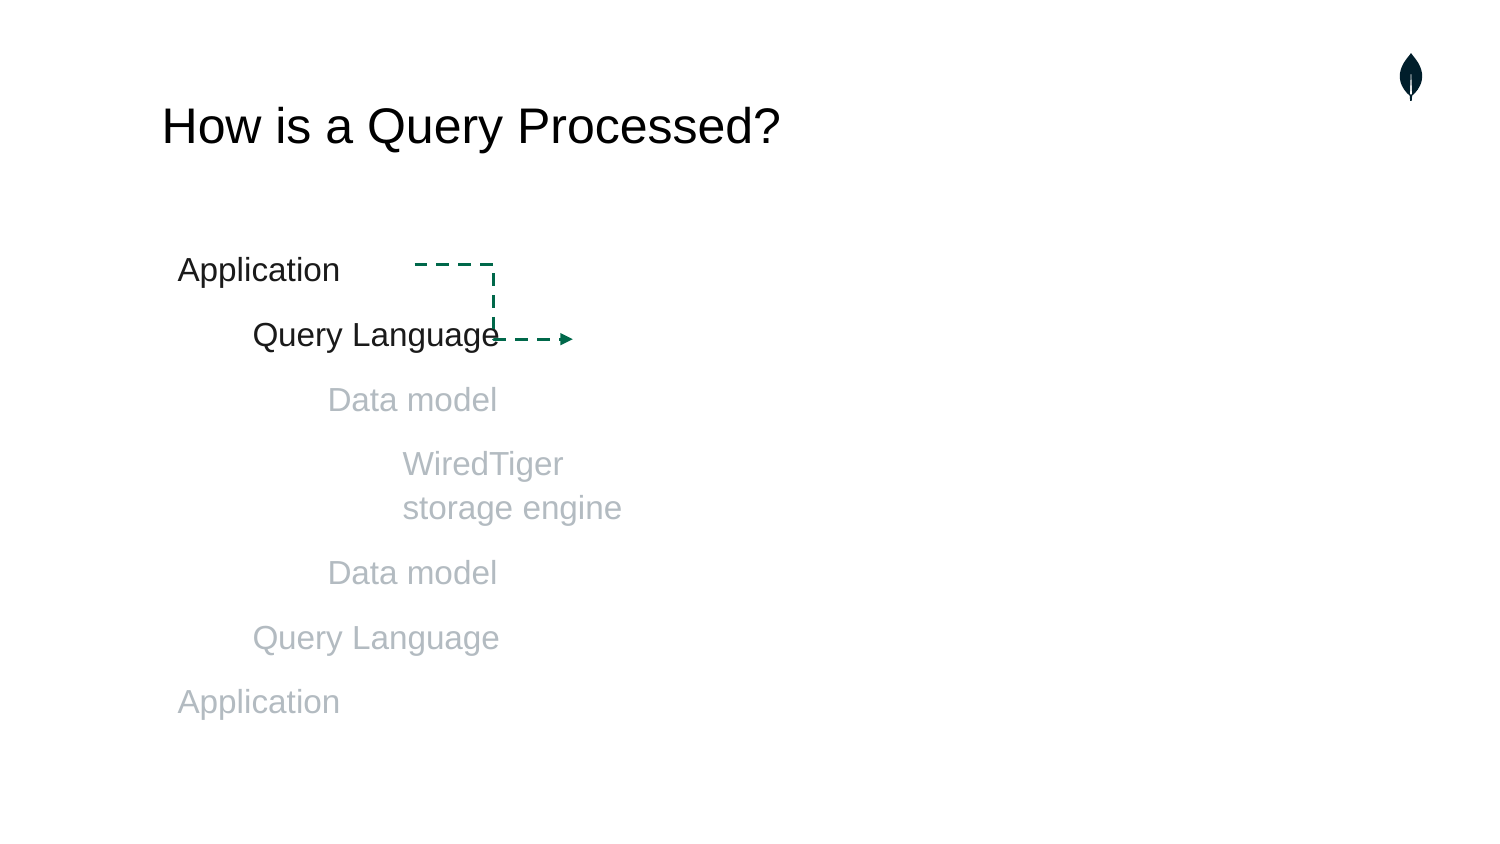

How is a Query Processed?
Application
Query Language
Data model
WiredTiger storage engine
Data model
Query Language
Application